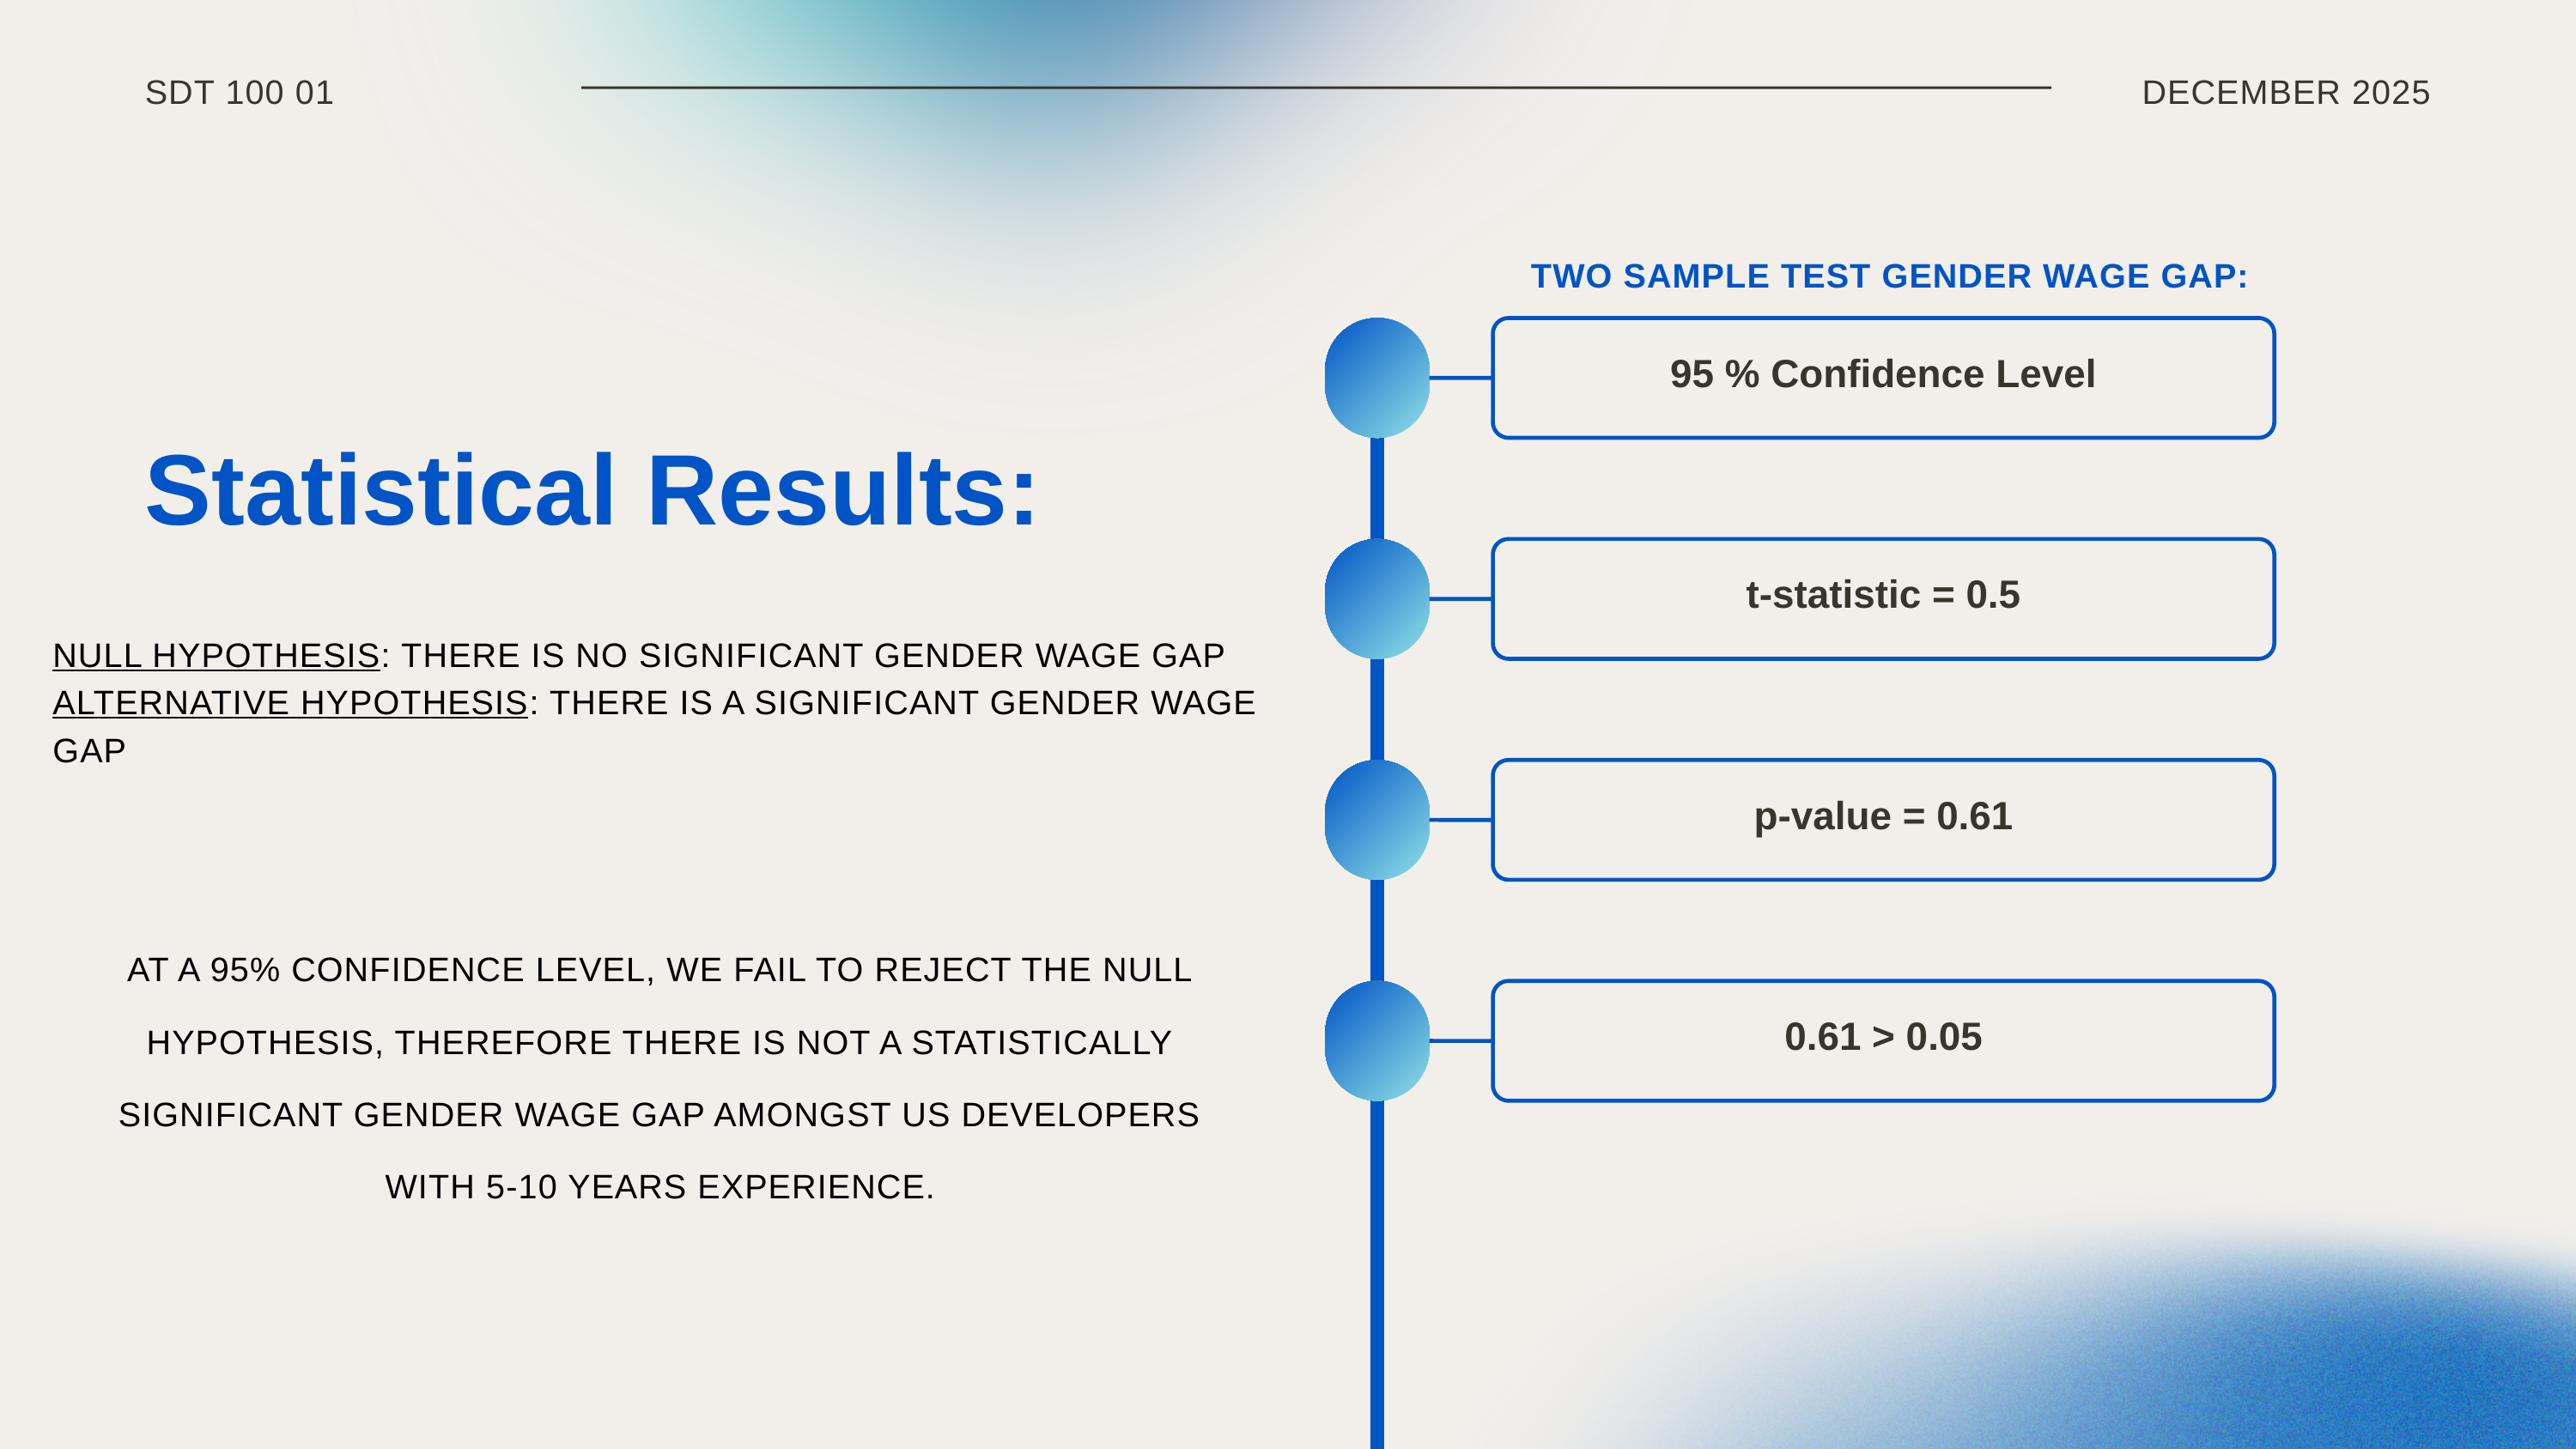

SDT 100 01
DECEMBER 2025

TWO SAMPLE TEST GENDER WAGE GAP:

95 % Confidence Level

Statistical Results:

t-statistic = 0.5

NULL HYPOTHESIS: THERE IS NO SIGNIFICANT GENDER WAGE GAP
ALTERNATIVE HYPOTHESIS: THERE IS A SIGNIFICANT GENDER WAGE GAP

p-value = 0.61

AT A 95% CONFIDENCE LEVEL, WE FAIL TO REJECT THE NULL HYPOTHESIS, THEREFORE THERE IS NOT A STATISTICALLY SIGNIFICANT GENDER WAGE GAP AMONGST US DEVELOPERS WITH 5-10 YEARS EXPERIENCE.

0.61 > 0.05